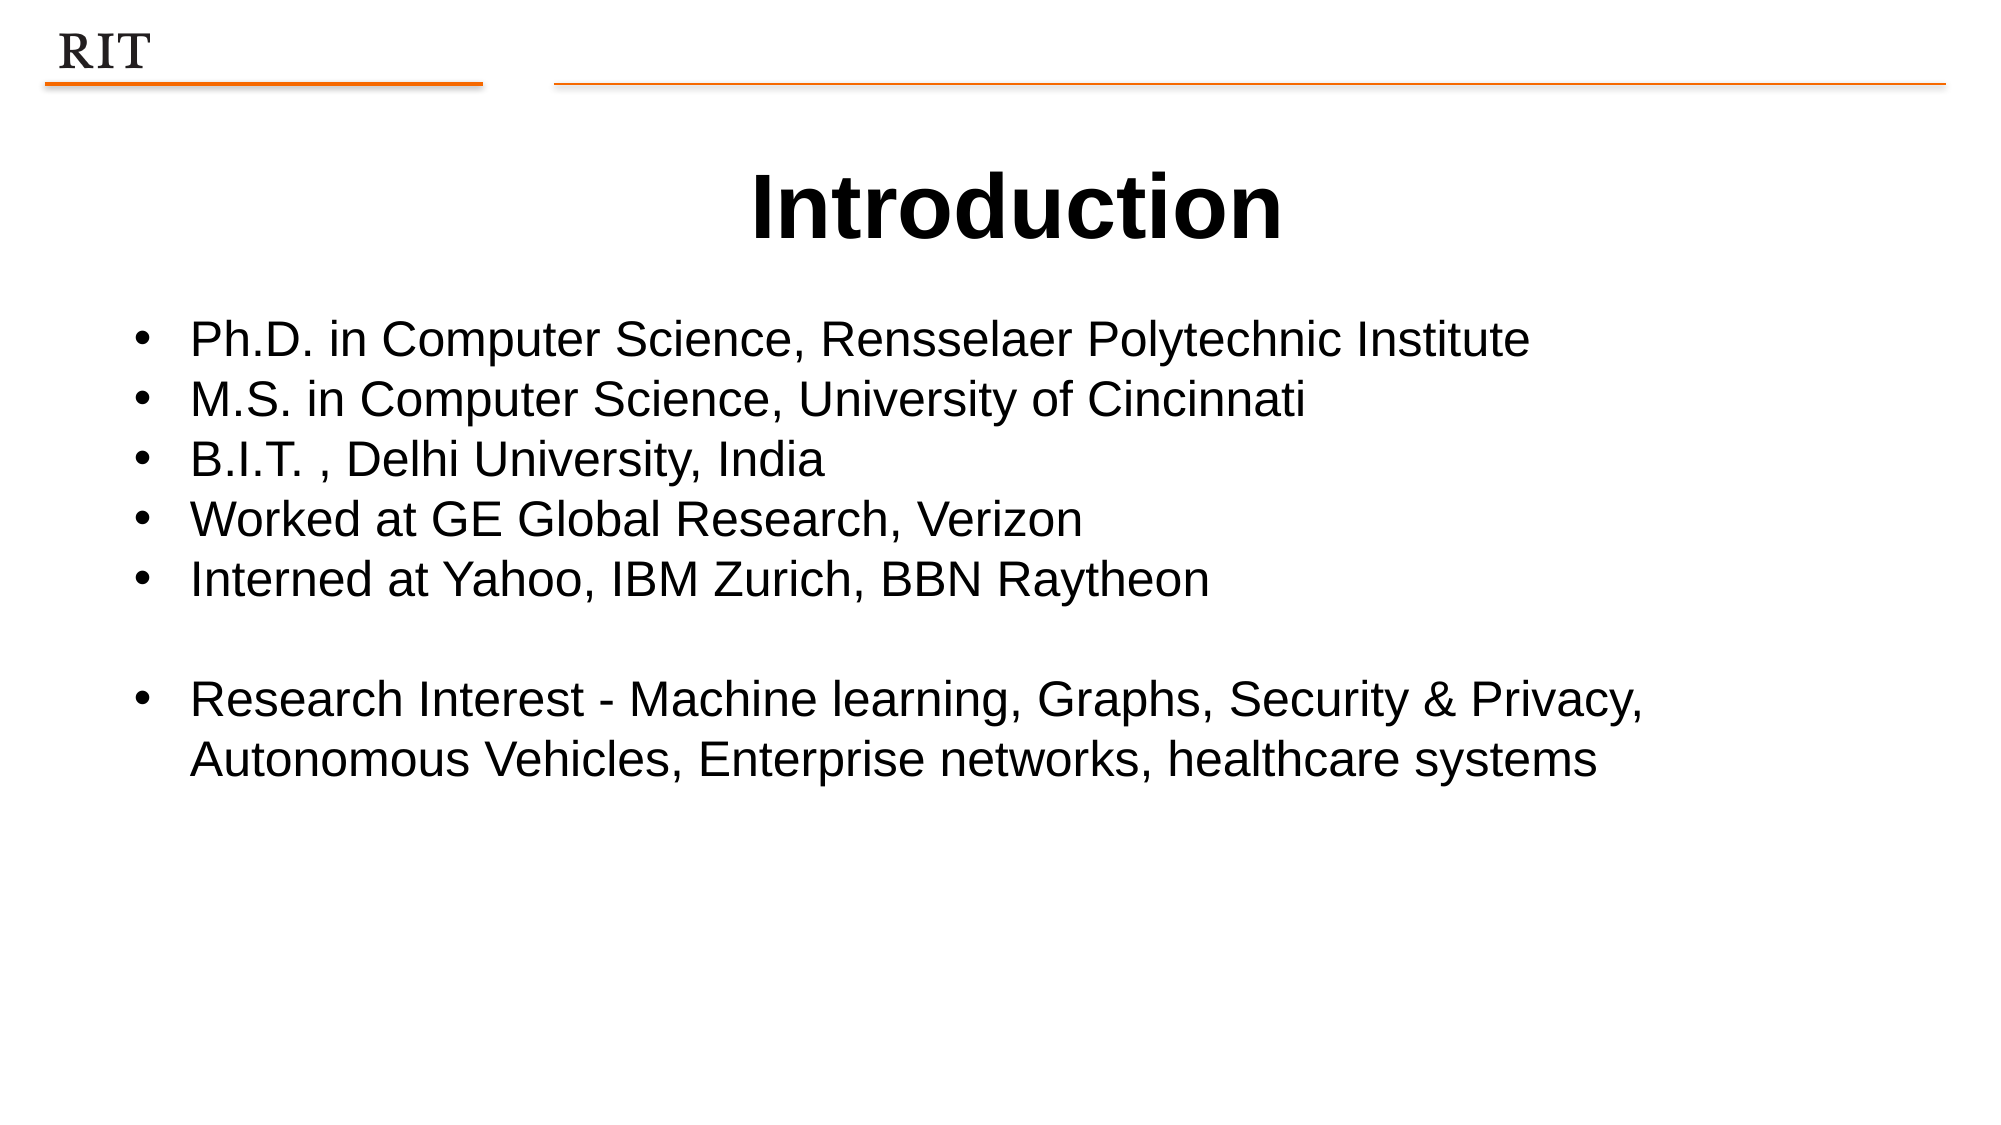

Introduction
Ph.D. in Computer Science, Rensselaer Polytechnic Institute
M.S. in Computer Science, University of Cincinnati
B.I.T. , Delhi University, India
Worked at GE Global Research, Verizon
Interned at Yahoo, IBM Zurich, BBN Raytheon

Research Interest - Machine learning, Graphs, Security & Privacy, Autonomous Vehicles, Enterprise networks, healthcare systems